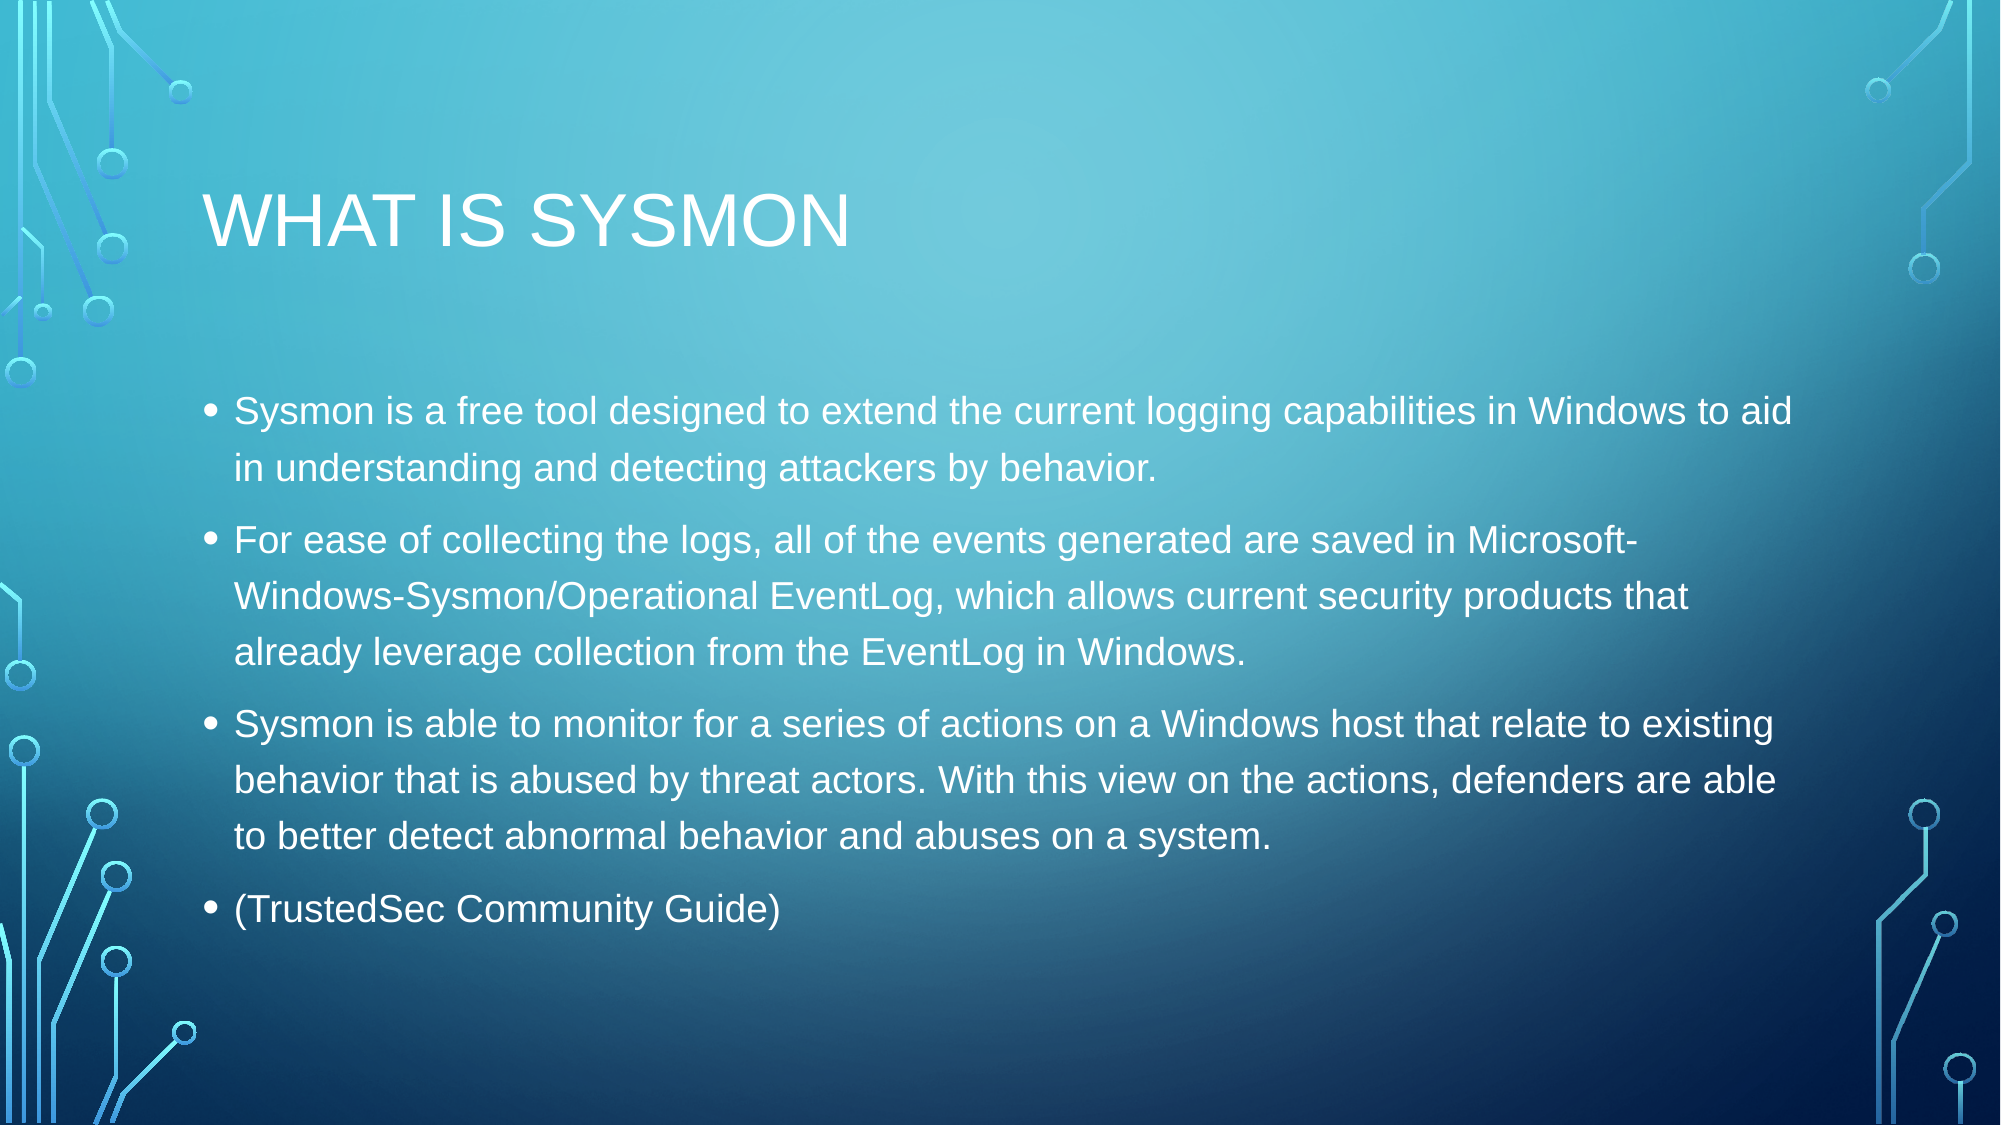

# What is Sysmon
Sysmon is a free tool designed to extend the current logging capabilities in Windows to aid in understanding and detecting attackers by behavior.
For ease of collecting the logs, all of the events generated are saved in Microsoft-Windows-Sysmon/Operational EventLog, which allows current security products that already leverage collection from the EventLog in Windows.
Sysmon is able to monitor for a series of actions on a Windows host that relate to existing behavior that is abused by threat actors. With this view on the actions, defenders are able to better detect abnormal behavior and abuses on a system.
(TrustedSec Community Guide)